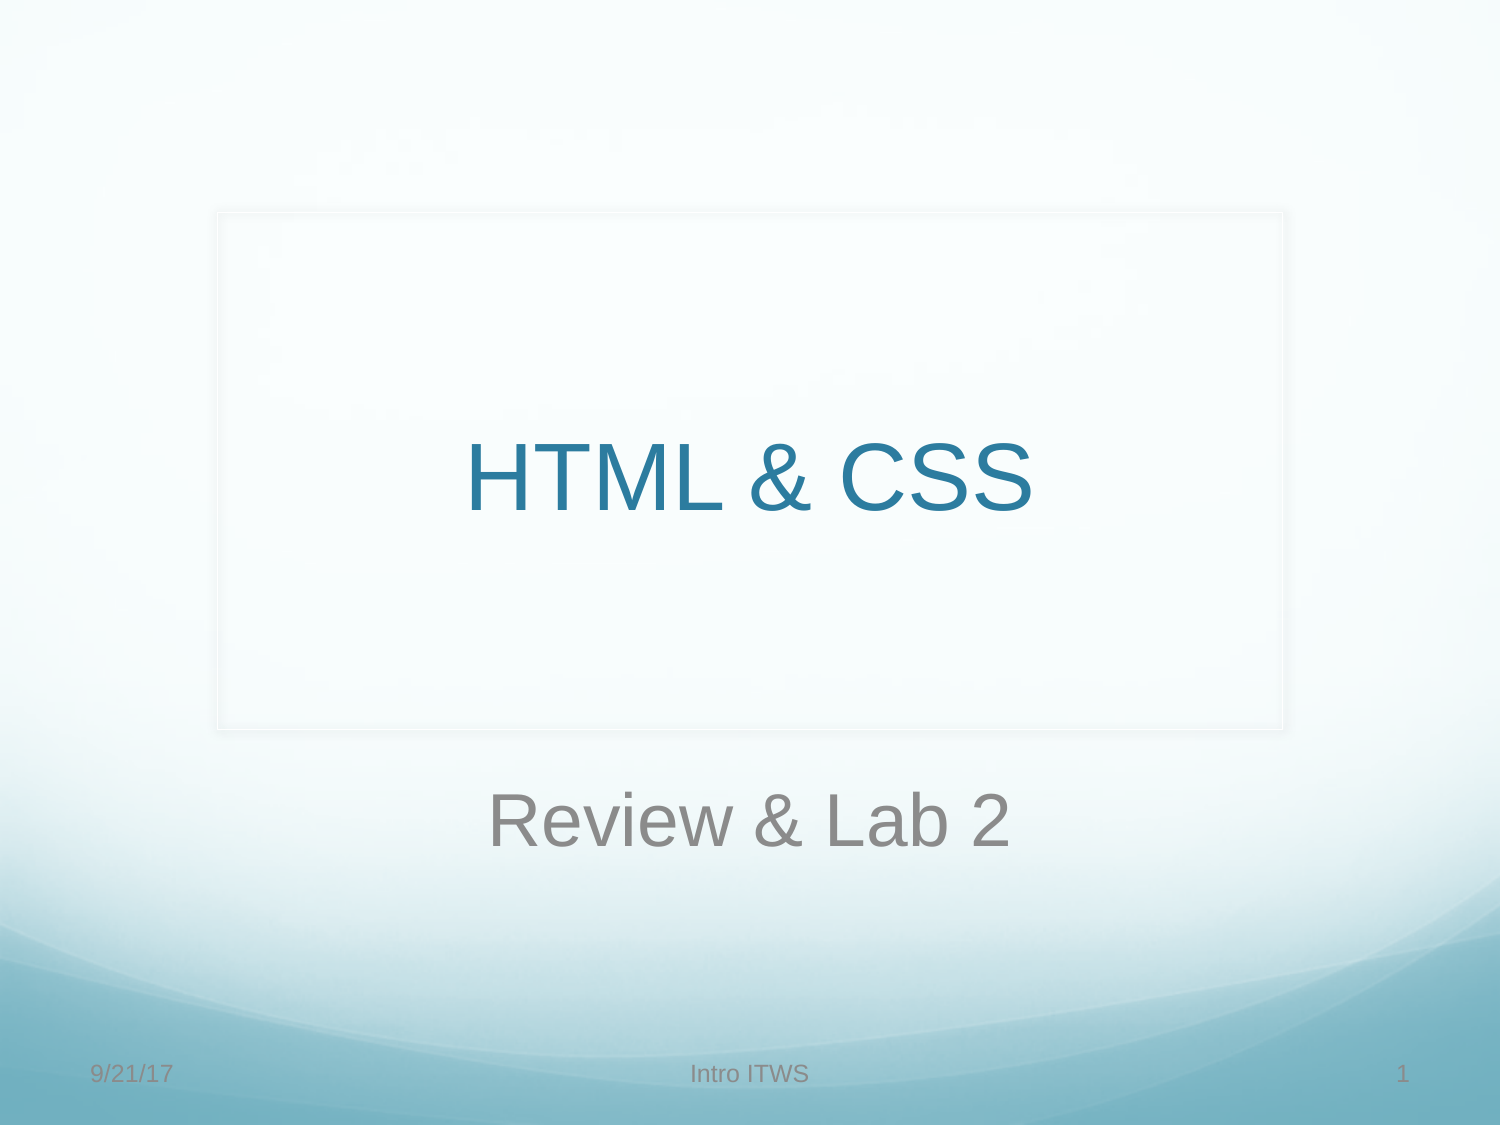

# HTML & CSS
Review & Lab 2
9/21/17
Intro ITWS
1